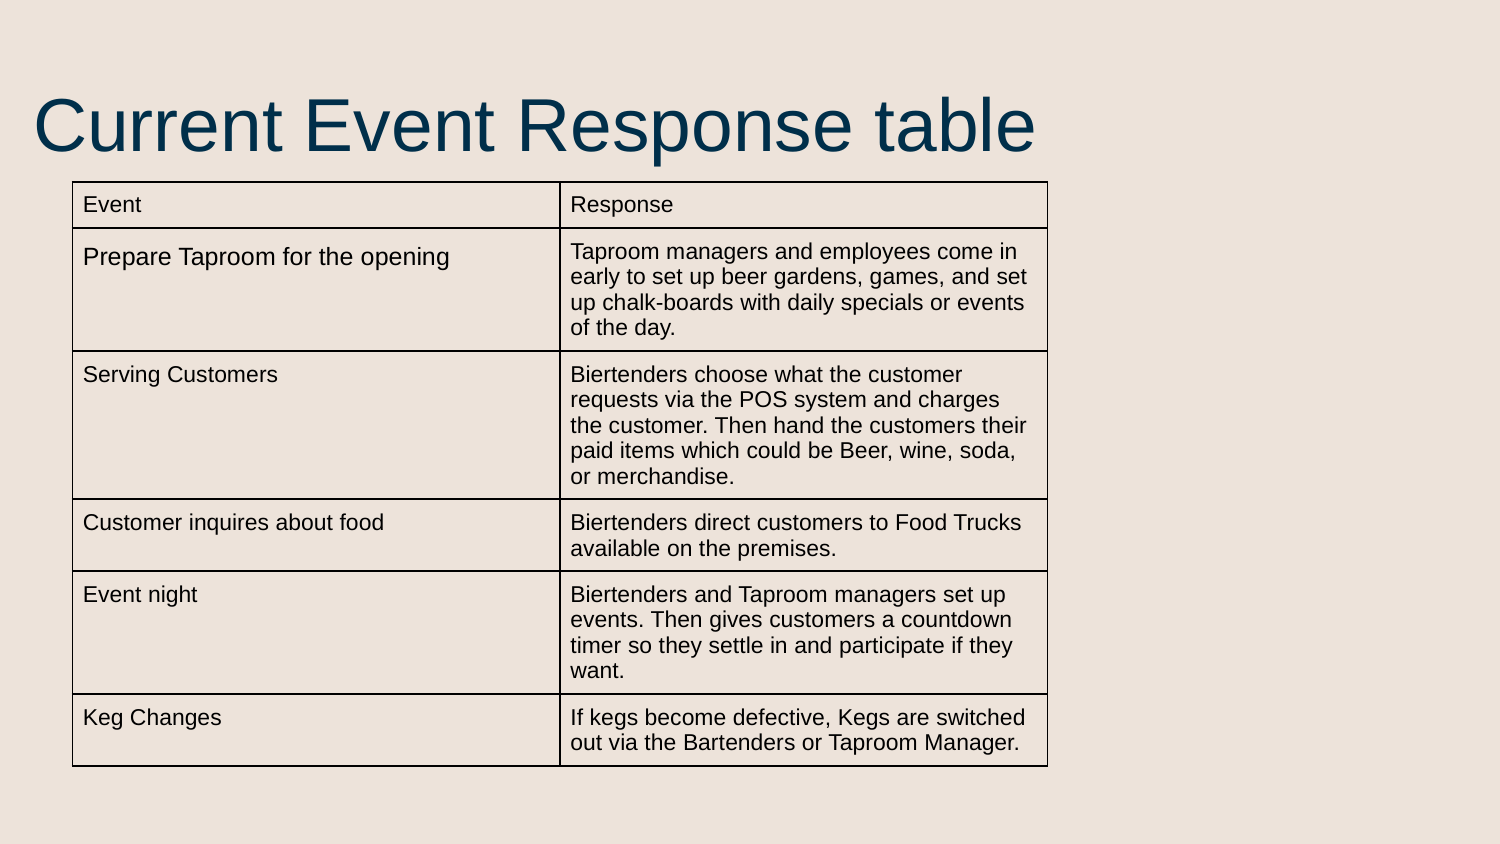

# Current Event Response table
| Event | Response |
| --- | --- |
| Prepare Taproom for the opening | Taproom managers and employees come in early to set up beer gardens, games, and set up chalk-boards with daily specials or events of the day. |
| Serving Customers | Biertenders choose what the customer requests via the POS system and charges the customer. Then hand the customers their paid items which could be Beer, wine, soda, or merchandise. |
| Customer inquires about food | Biertenders direct customers to Food Trucks available on the premises. |
| Event night | Biertenders and Taproom managers set up events. Then gives customers a countdown timer so they settle in and participate if they want. |
| Keg Changes | If kegs become defective, Kegs are switched out via the Bartenders or Taproom Manager. |